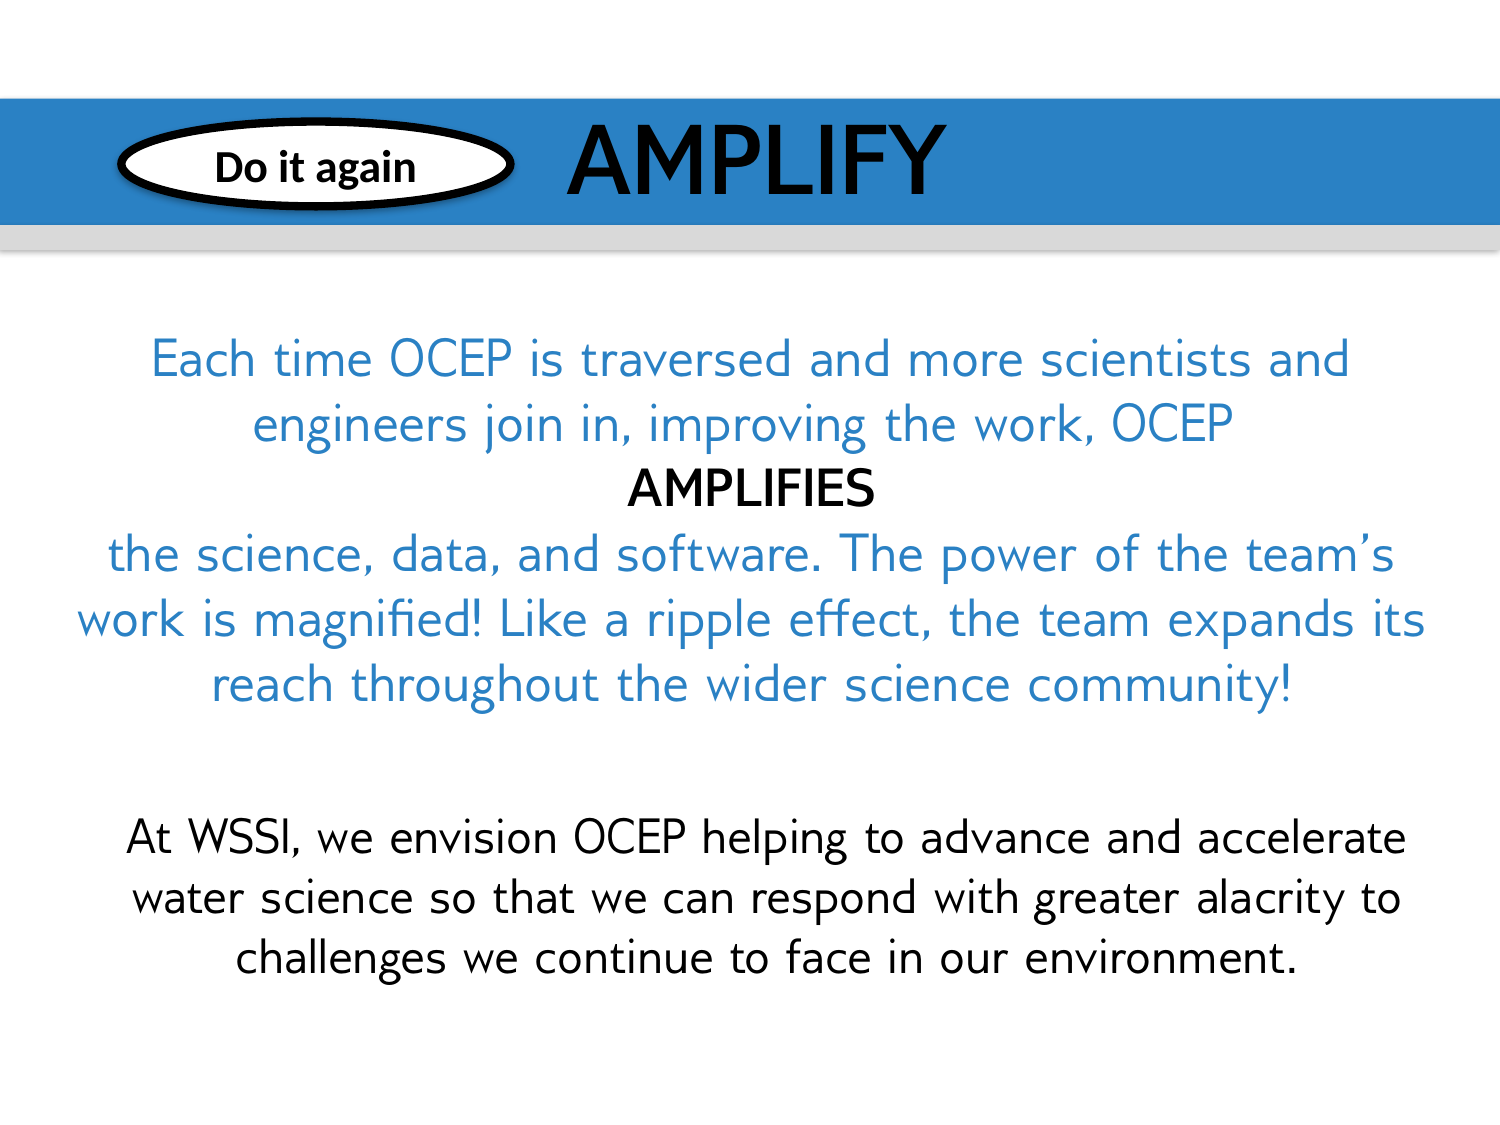

AMPLIFY

Do it again

Each time OCEP is traversed and more scientists and engineers join in, improving the work, OCEP
AMPLIFIES
the science, data, and software. The power of the team’s work is magnified! Like a ripple effect, the team expands its reach throughout the wider science community!

At WSSI, we envision OCEP helping to advance and accelerate water science so that we can respond with greater alacrity to challenges we continue to face in our environment.